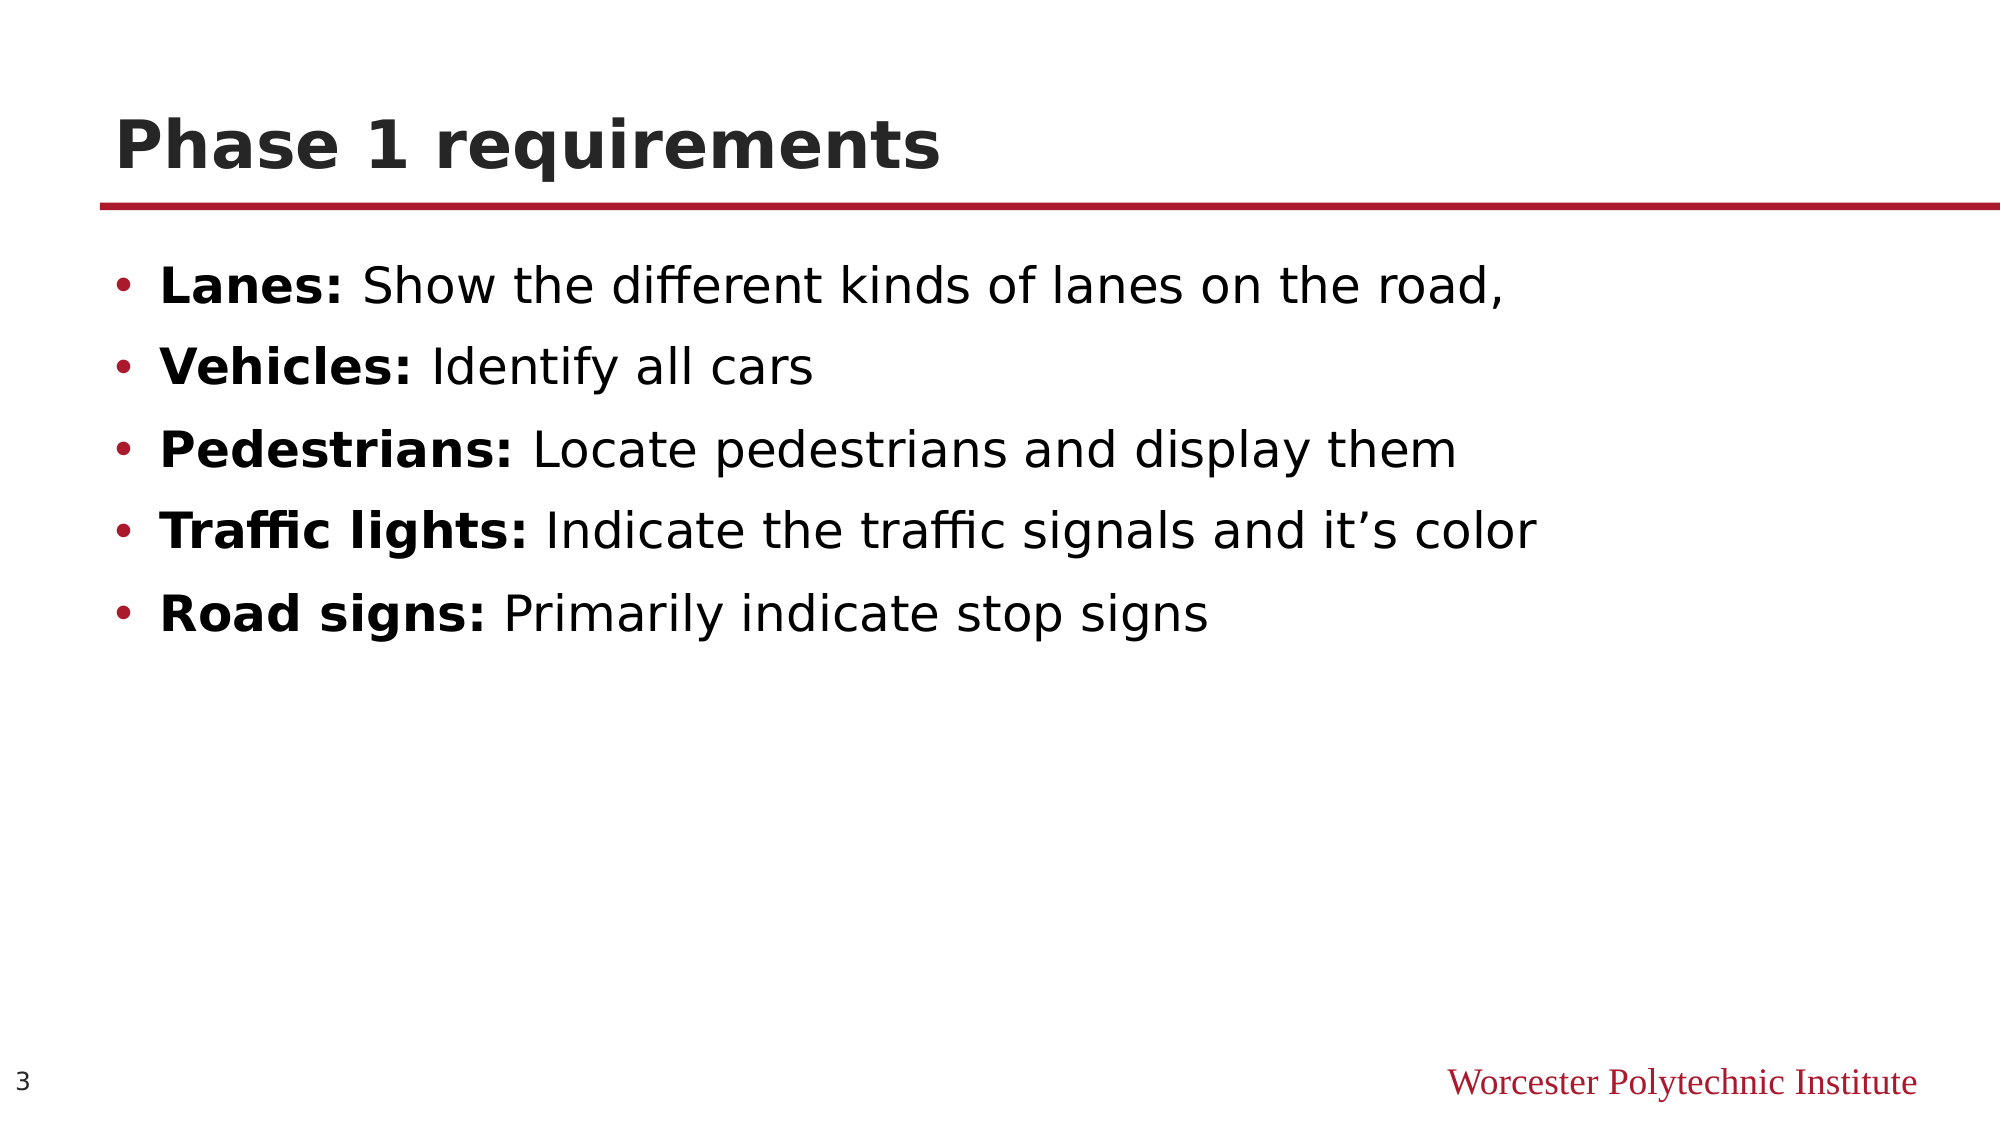

# Phase 1 requirements
Lanes: Show the different kinds of lanes on the road,
Vehicles: Identify all cars
Pedestrians: Locate pedestrians and display them
Traffic lights: Indicate the traffic signals and it’s color
Road signs: Primarily indicate stop signs

3